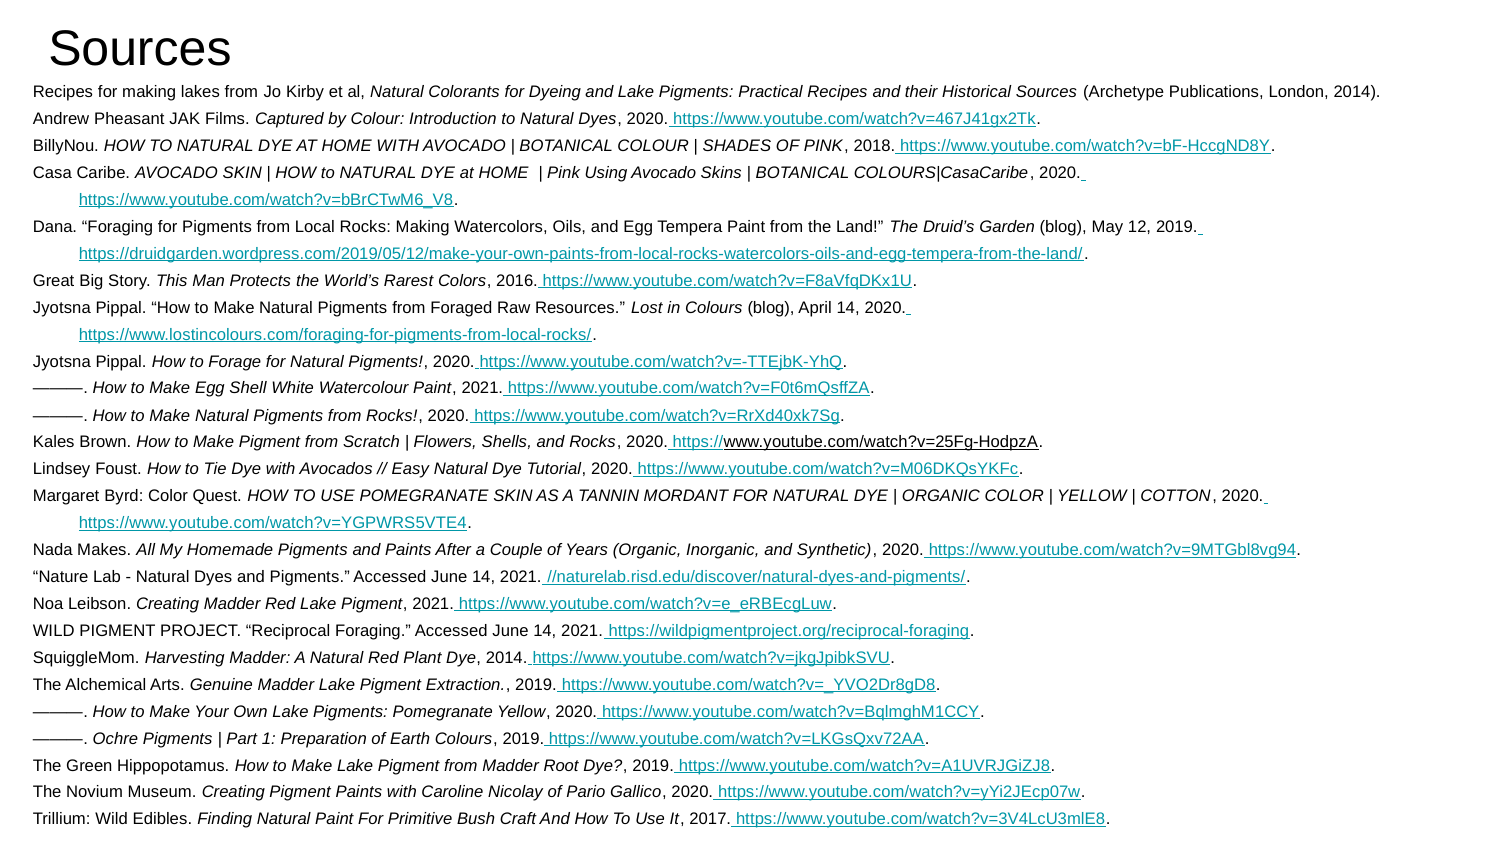

Sources
Recipes for making lakes from Jo Kirby et al, Natural Colorants for Dyeing and Lake Pigments: Practical Recipes and their Historical Sources (Archetype Publications, London, 2014).
Andrew Pheasant JAK Films. Captured by Colour: Introduction to Natural Dyes, 2020. https://www.youtube.com/watch?v=467J41gx2Tk.
BillyNou. HOW TO NATURAL DYE AT HOME WITH AVOCADO | BOTANICAL COLOUR | SHADES OF PINK, 2018. https://www.youtube.com/watch?v=bF-HccgND8Y.
Casa Caribe. AVOCADO SKIN | HOW to NATURAL DYE at HOME  | Pink Using Avocado Skins | BOTANICAL COLOURS|CasaCaribe, 2020. https://www.youtube.com/watch?v=bBrCTwM6_V8.
Dana. “Foraging for Pigments from Local Rocks: Making Watercolors, Oils, and Egg Tempera Paint from the Land!” The Druid’s Garden (blog), May 12, 2019. https://druidgarden.wordpress.com/2019/05/12/make-your-own-paints-from-local-rocks-watercolors-oils-and-egg-tempera-from-the-land/.
Great Big Story. This Man Protects the World’s Rarest Colors, 2016. https://www.youtube.com/watch?v=F8aVfqDKx1U.
Jyotsna Pippal. “How to Make Natural Pigments from Foraged Raw Resources.” Lost in Colours (blog), April 14, 2020. https://www.lostincolours.com/foraging-for-pigments-from-local-rocks/.
Jyotsna Pippal. How to Forage for Natural Pigments!, 2020. https://www.youtube.com/watch?v=-TTEjbK-YhQ.
———. How to Make Egg Shell White Watercolour Paint, 2021. https://www.youtube.com/watch?v=F0t6mQsffZA.
———. How to Make Natural Pigments from Rocks!, 2020. https://www.youtube.com/watch?v=RrXd40xk7Sg.
Kales Brown. How to Make Pigment from Scratch | Flowers, Shells, and Rocks, 2020. https://www.youtube.com/watch?v=25Fg-HodpzA.
Lindsey Foust. How to Tie Dye with Avocados // Easy Natural Dye Tutorial, 2020. https://www.youtube.com/watch?v=M06DKQsYKFc.
Margaret Byrd: Color Quest. HOW TO USE POMEGRANATE SKIN AS A TANNIN MORDANT FOR NATURAL DYE | ORGANIC COLOR | YELLOW | COTTON, 2020. https://www.youtube.com/watch?v=YGPWRS5VTE4.
Nada Makes. All My Homemade Pigments and Paints After a Couple of Years (Organic, Inorganic, and Synthetic), 2020. https://www.youtube.com/watch?v=9MTGbl8vg94.
“Nature Lab - Natural Dyes and Pigments.” Accessed June 14, 2021. //naturelab.risd.edu/discover/natural-dyes-and-pigments/.
Noa Leibson. Creating Madder Red Lake Pigment, 2021. https://www.youtube.com/watch?v=e_eRBEcgLuw.
WILD PIGMENT PROJECT. “Reciprocal Foraging.” Accessed June 14, 2021. https://wildpigmentproject.org/reciprocal-foraging.
SquiggleMom. Harvesting Madder: A Natural Red Plant Dye, 2014. https://www.youtube.com/watch?v=jkgJpibkSVU.
The Alchemical Arts. Genuine Madder Lake Pigment Extraction., 2019. https://www.youtube.com/watch?v=_YVO2Dr8gD8.
———. How to Make Your Own Lake Pigments: Pomegranate Yellow, 2020. https://www.youtube.com/watch?v=BqlmghM1CCY.
———. Ochre Pigments | Part 1: Preparation of Earth Colours, 2019. https://www.youtube.com/watch?v=LKGsQxv72AA.
The Green Hippopotamus. How to Make Lake Pigment from Madder Root Dye?, 2019. https://www.youtube.com/watch?v=A1UVRJGiZJ8.
The Novium Museum. Creating Pigment Paints with Caroline Nicolay of Pario Gallico, 2020. https://www.youtube.com/watch?v=yYi2JEcp07w.
Trillium: Wild Edibles. Finding Natural Paint For Primitive Bush Craft And How To Use It, 2017. https://www.youtube.com/watch?v=3V4LcU3mlE8.